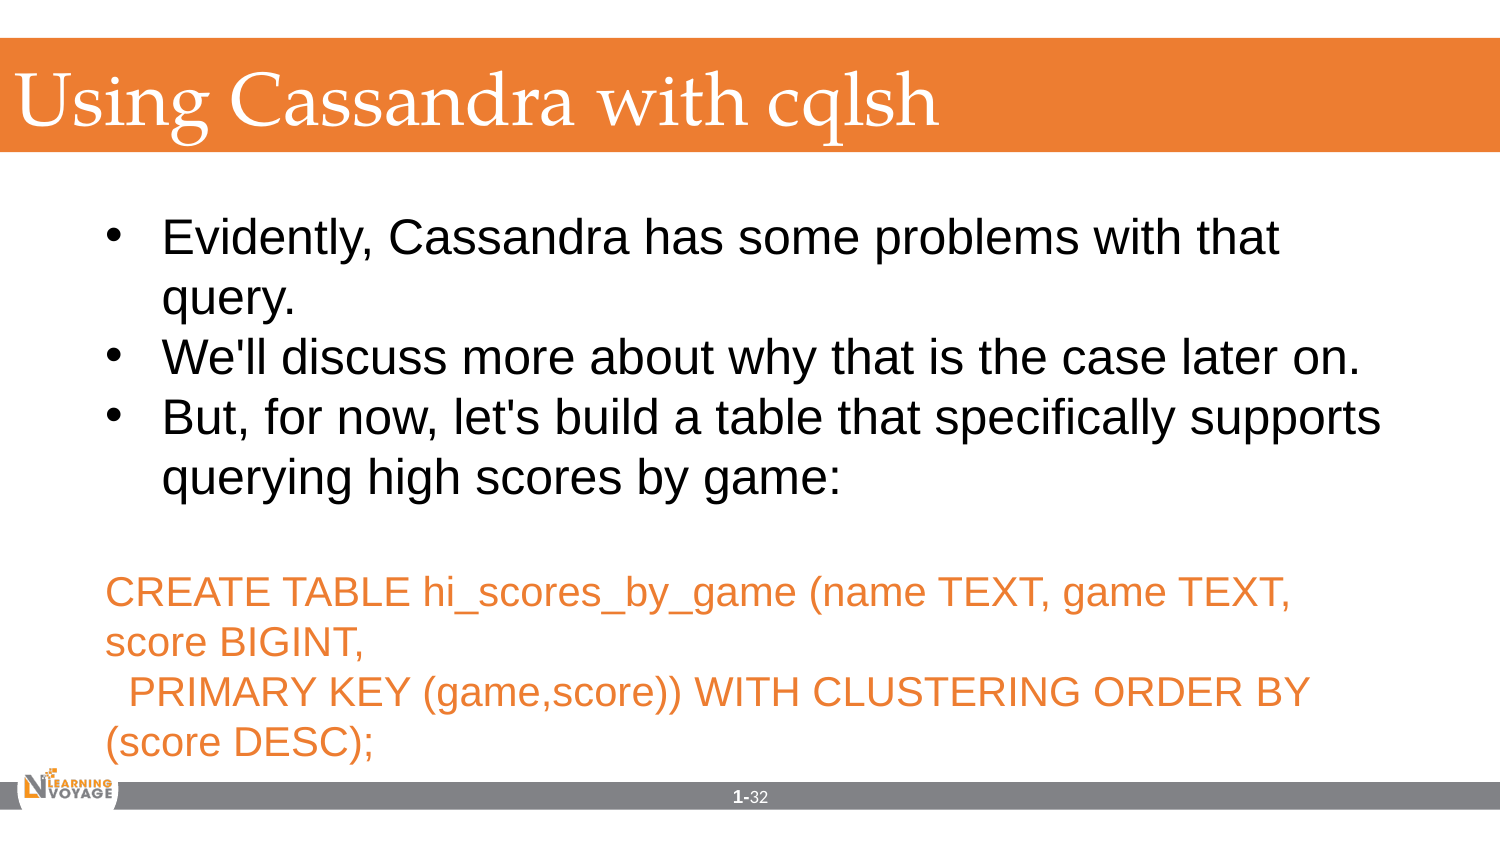

Using Cassandra with cqlsh
Evidently, Cassandra has some problems with that query.
We'll discuss more about why that is the case later on.
But, for now, let's build a table that specifically supports querying high scores by game:

CREATE TABLE hi_scores_by_game (name TEXT, game TEXT, score BIGINT,
  PRIMARY KEY (game,score)) WITH CLUSTERING ORDER BY (score DESC);
1-32